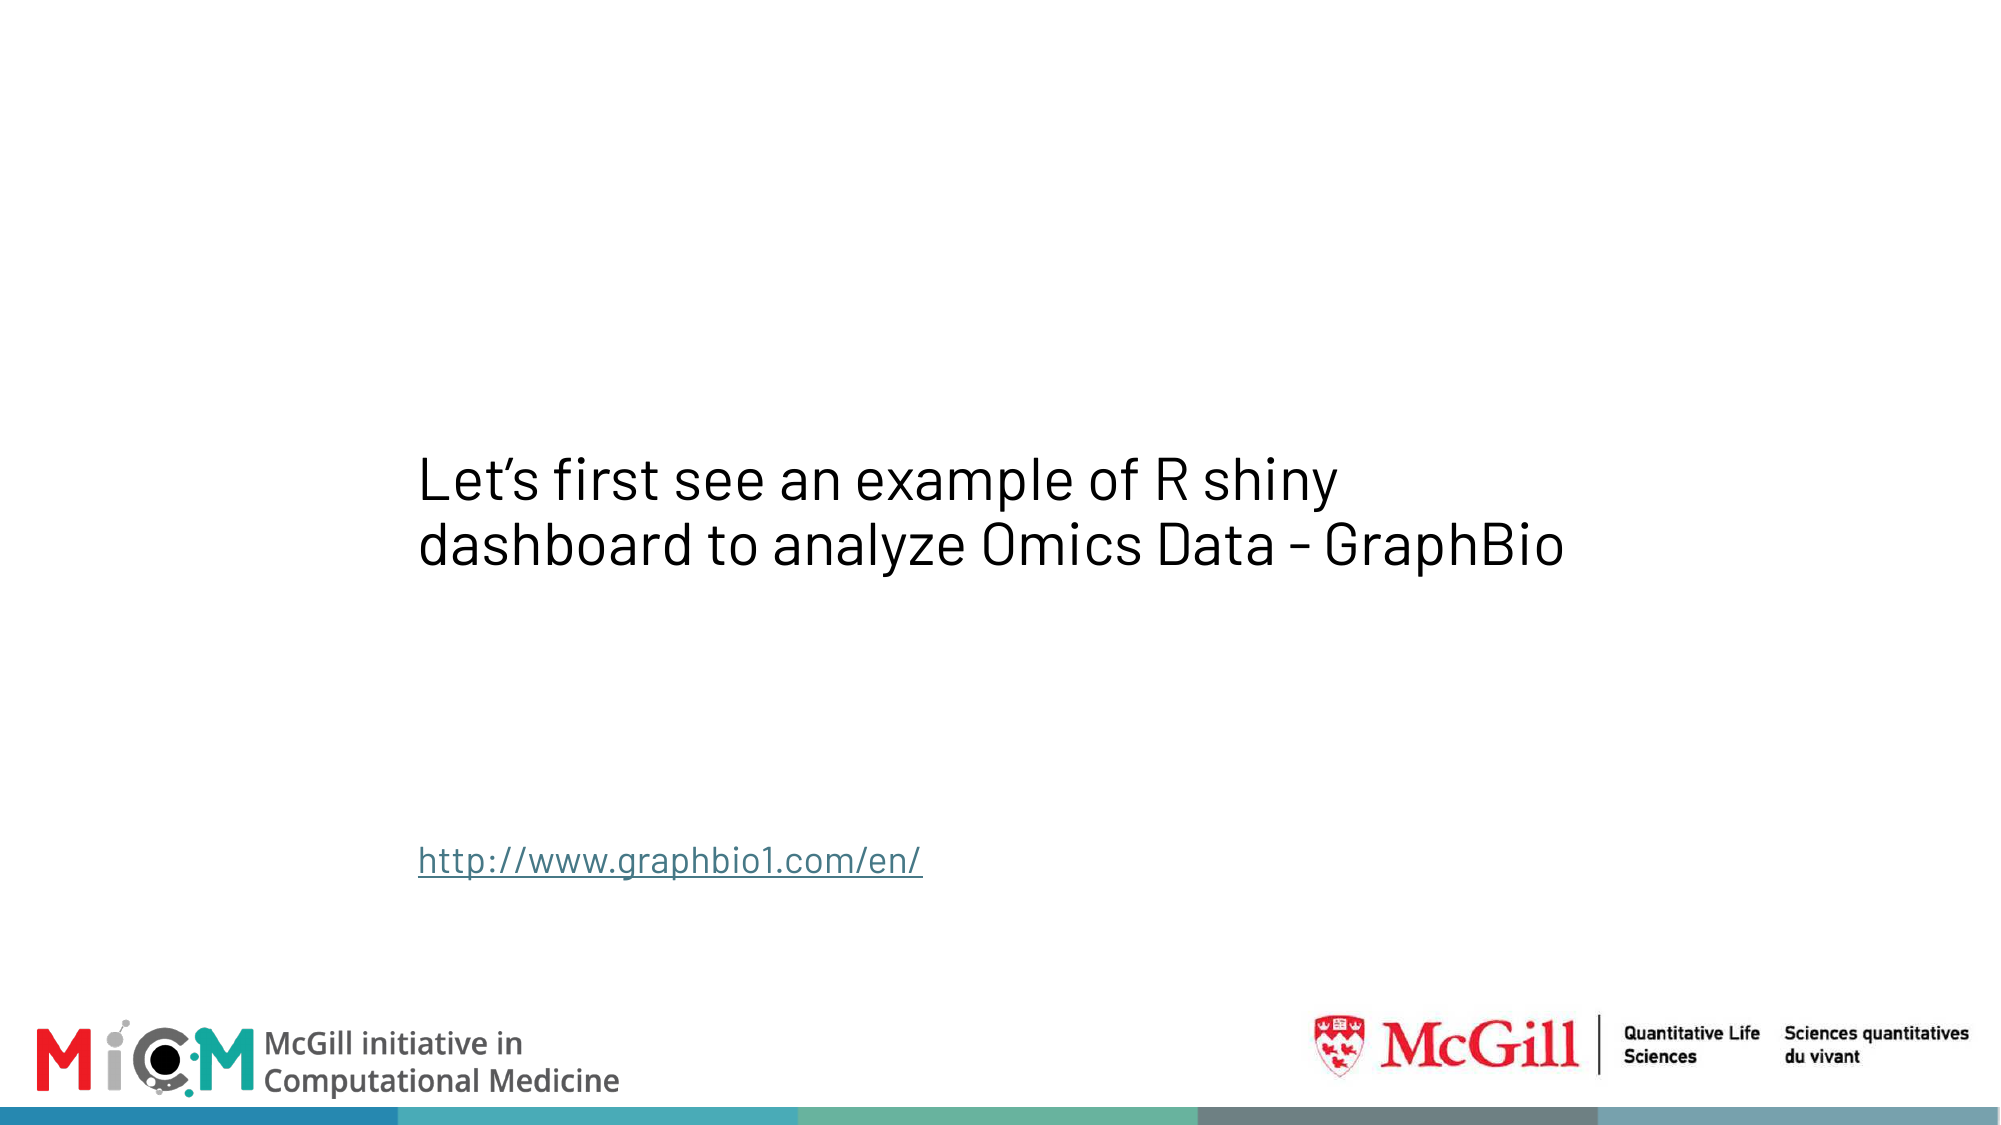

# Let’s first see an example of R shiny dashboard to analyze Omics Data - GraphBio
http://www.graphbio1.com/en/